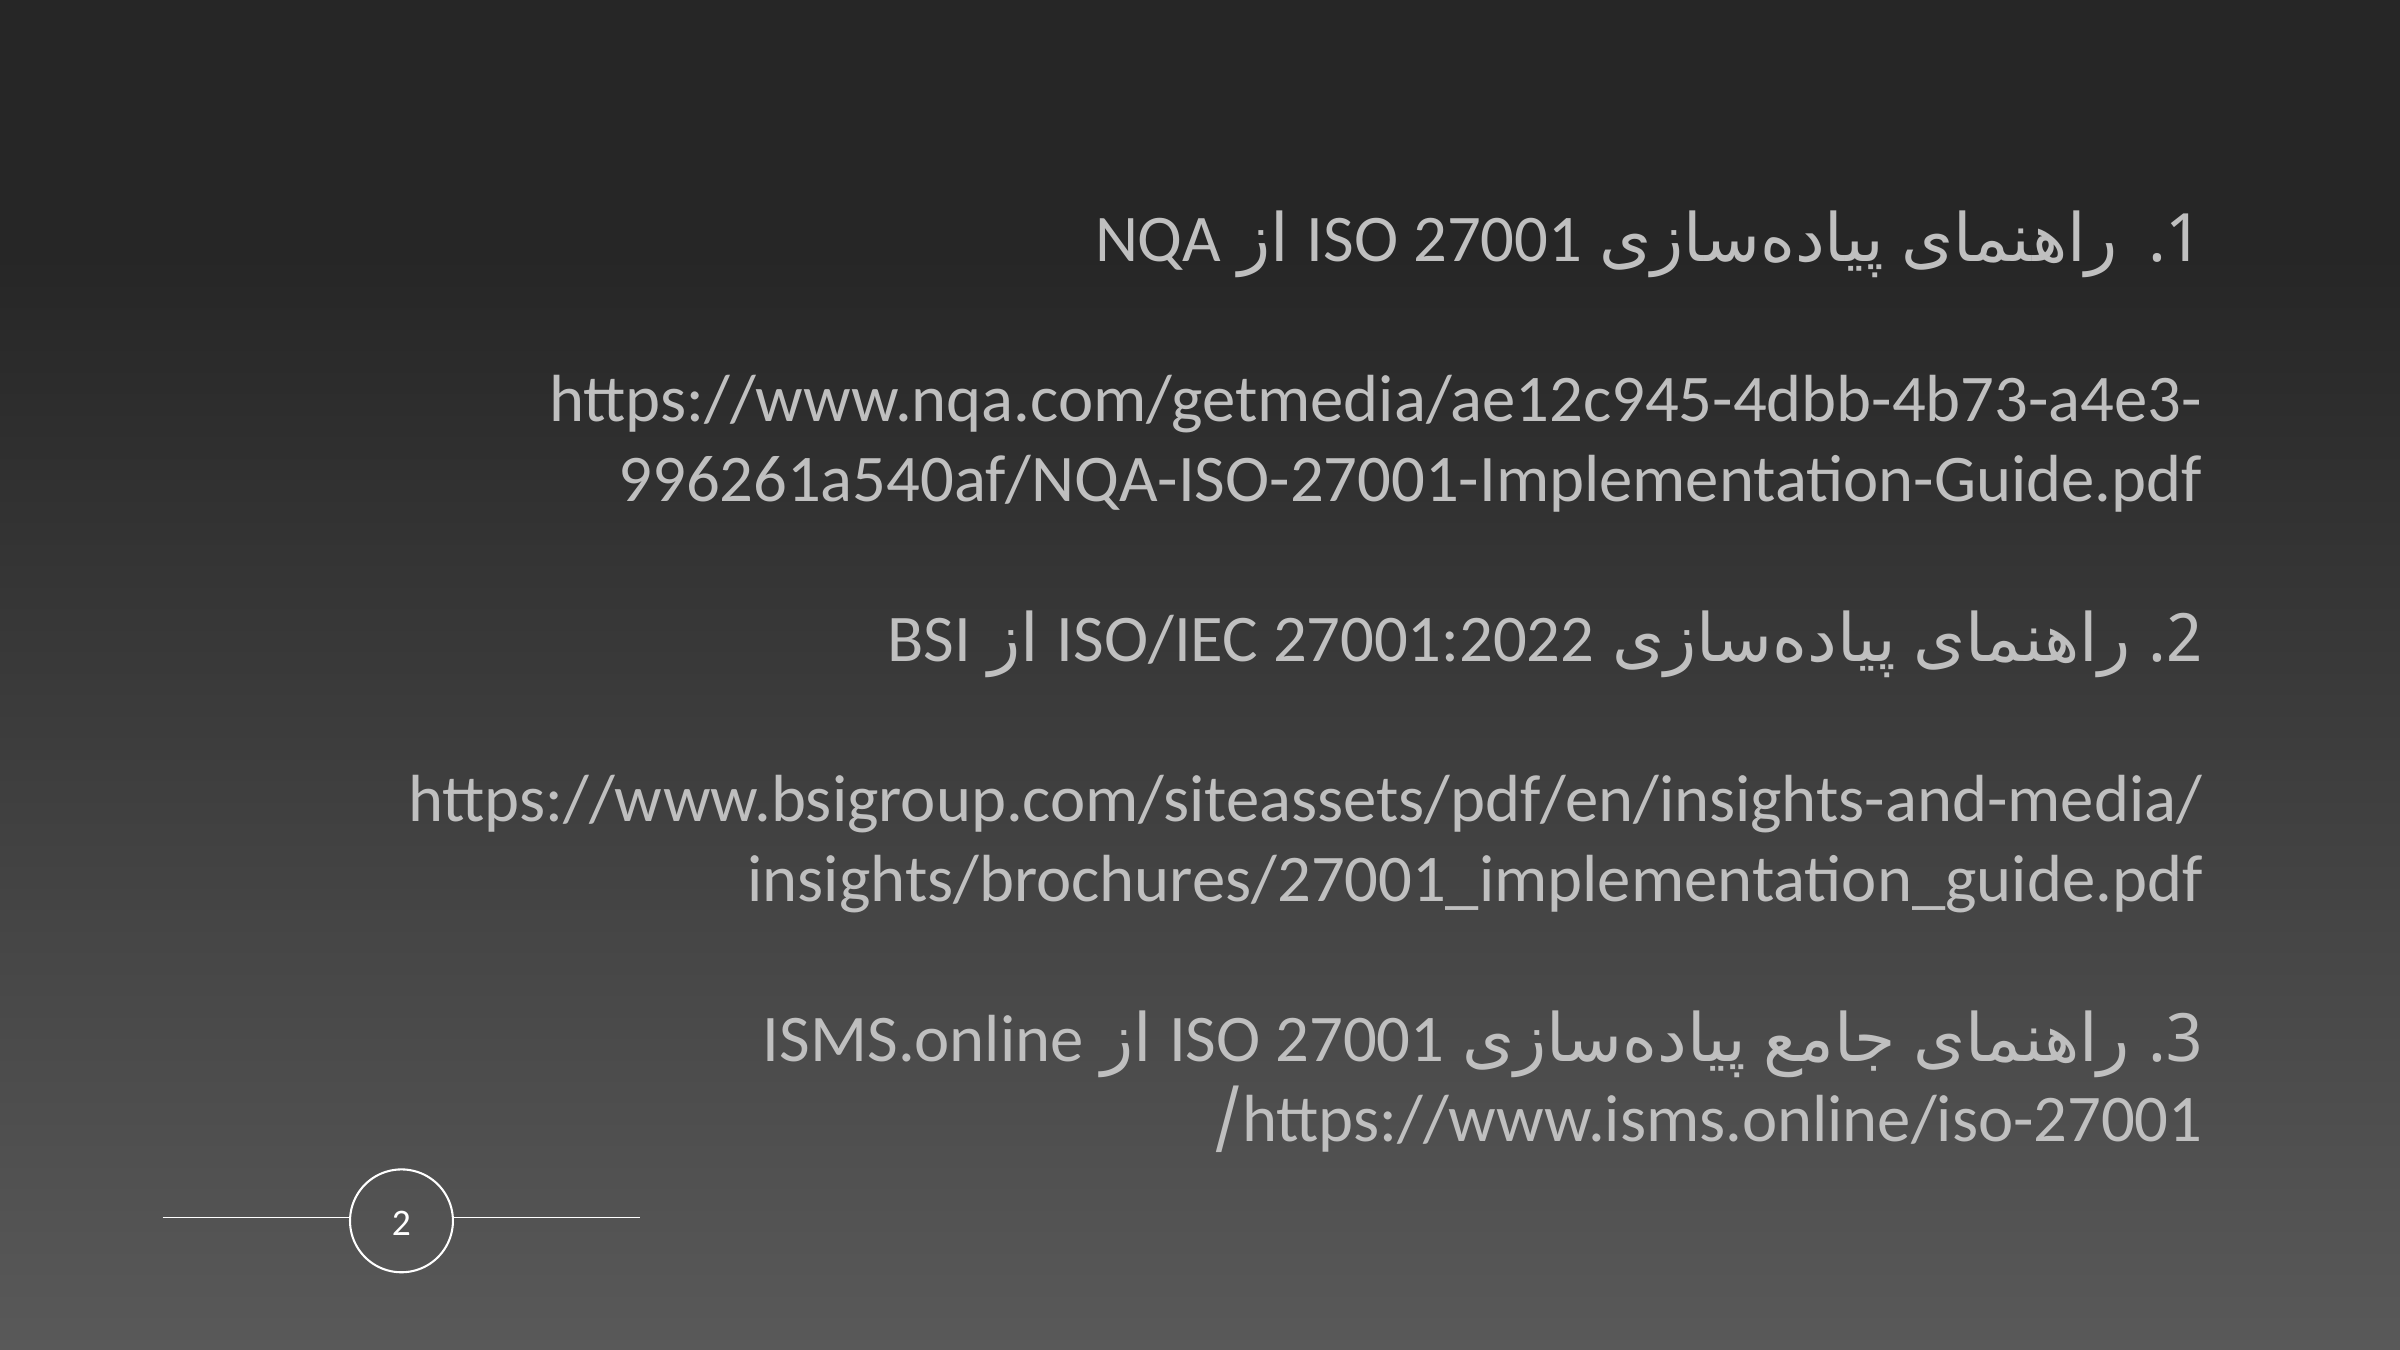

راهنمای پیاده‌سازی ISO 27001 از NQA

https://www.nqa.com/getmedia/ae12c945-4dbb-4b73-a4e3-996261a540af/NQA-ISO-27001-Implementation-Guide.pdf

2. راهنمای پیاده‌سازی ISO/IEC 27001:2022 از BSI

https://www.bsigroup.com/siteassets/pdf/en/insights-and-media/insights/brochures/27001_implementation_guide.pdf

3. راهنمای جامع پیاده‌سازی ISO 27001 از ISMS.online
https://www.isms.online/iso-27001/
2